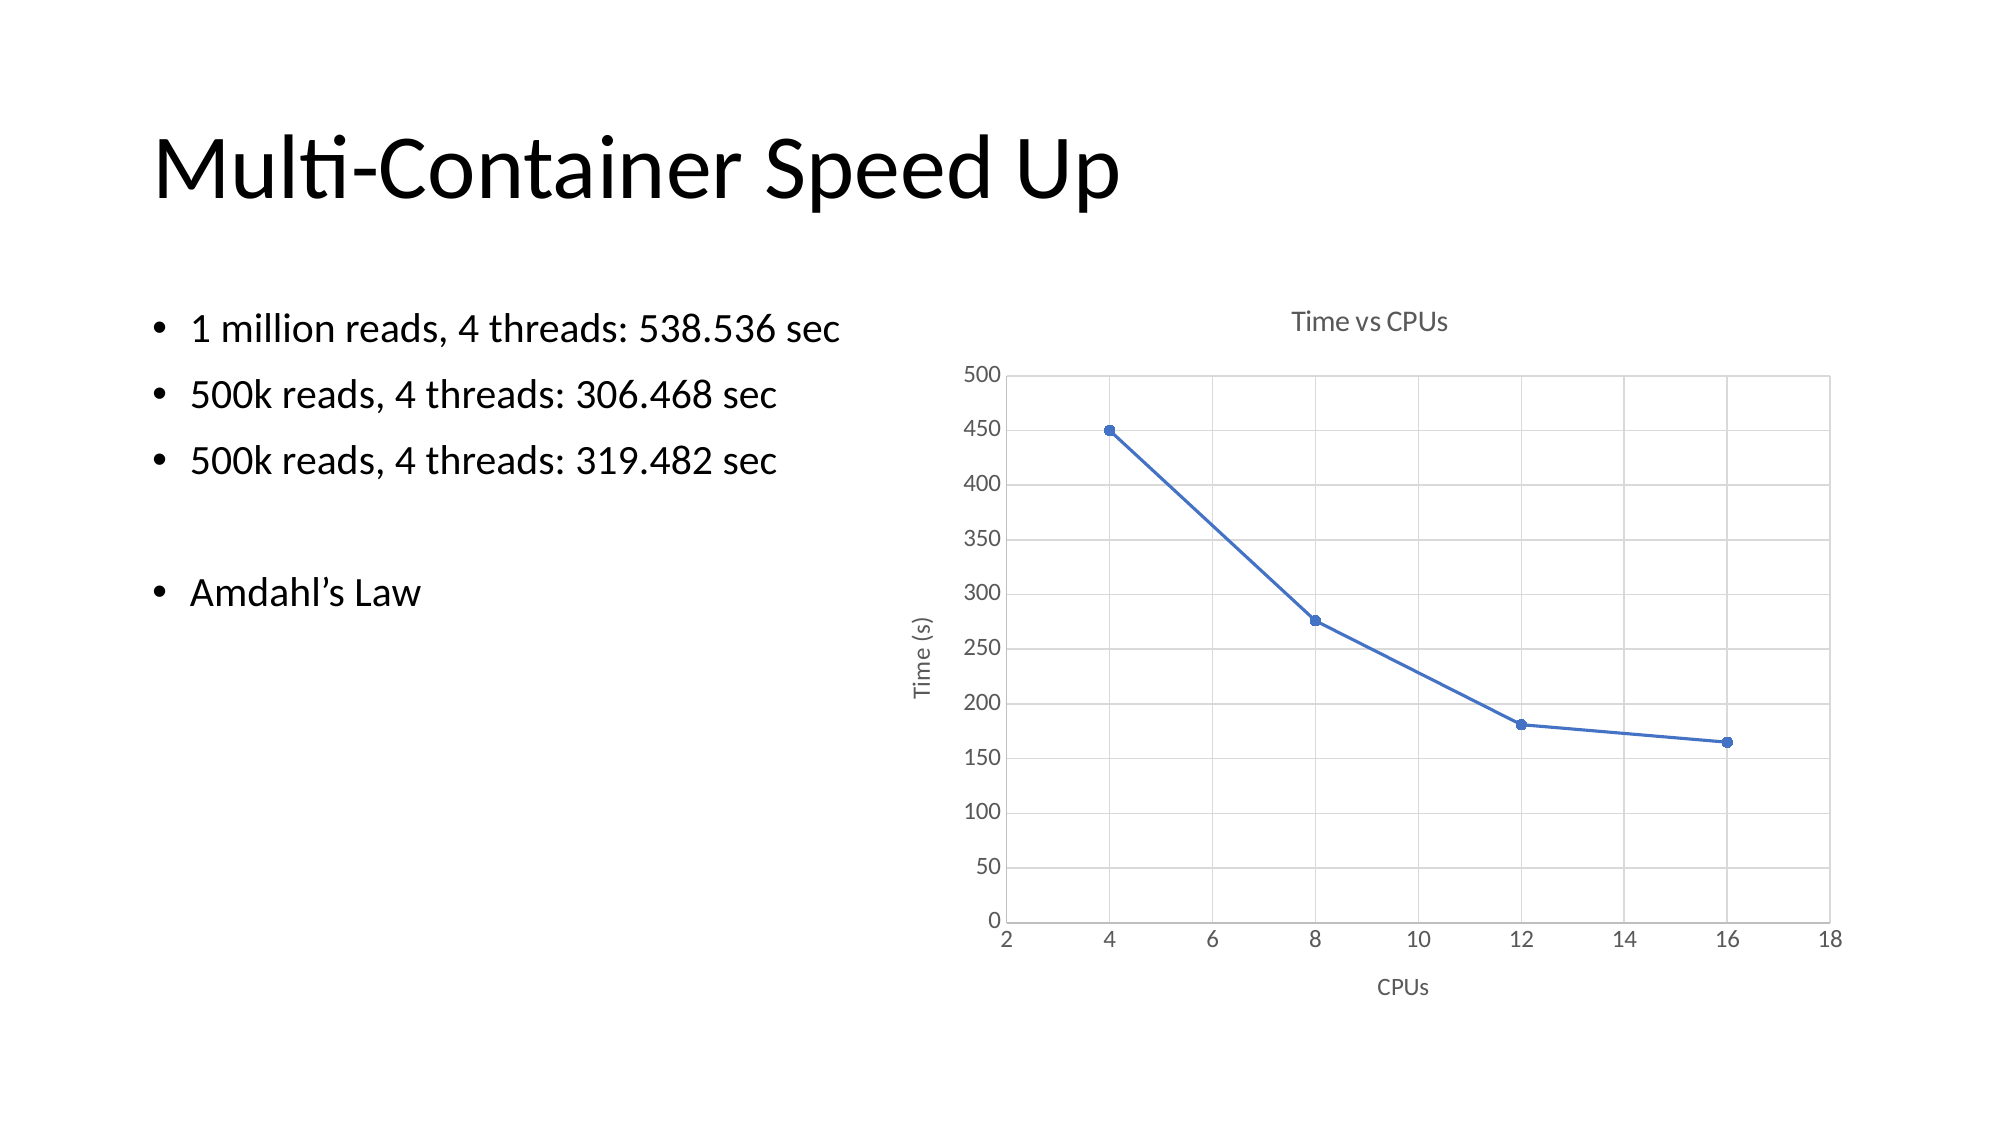

# Multi-Container Speed Up

### Chart: Time vs CPUs

| Category | Time (s) |
|---|---|
1 million reads, 4 threads: 538.536 sec
500k reads, 4 threads: 306.468 sec
500k reads, 4 threads: 319.482 sec

Amdahl’s Law